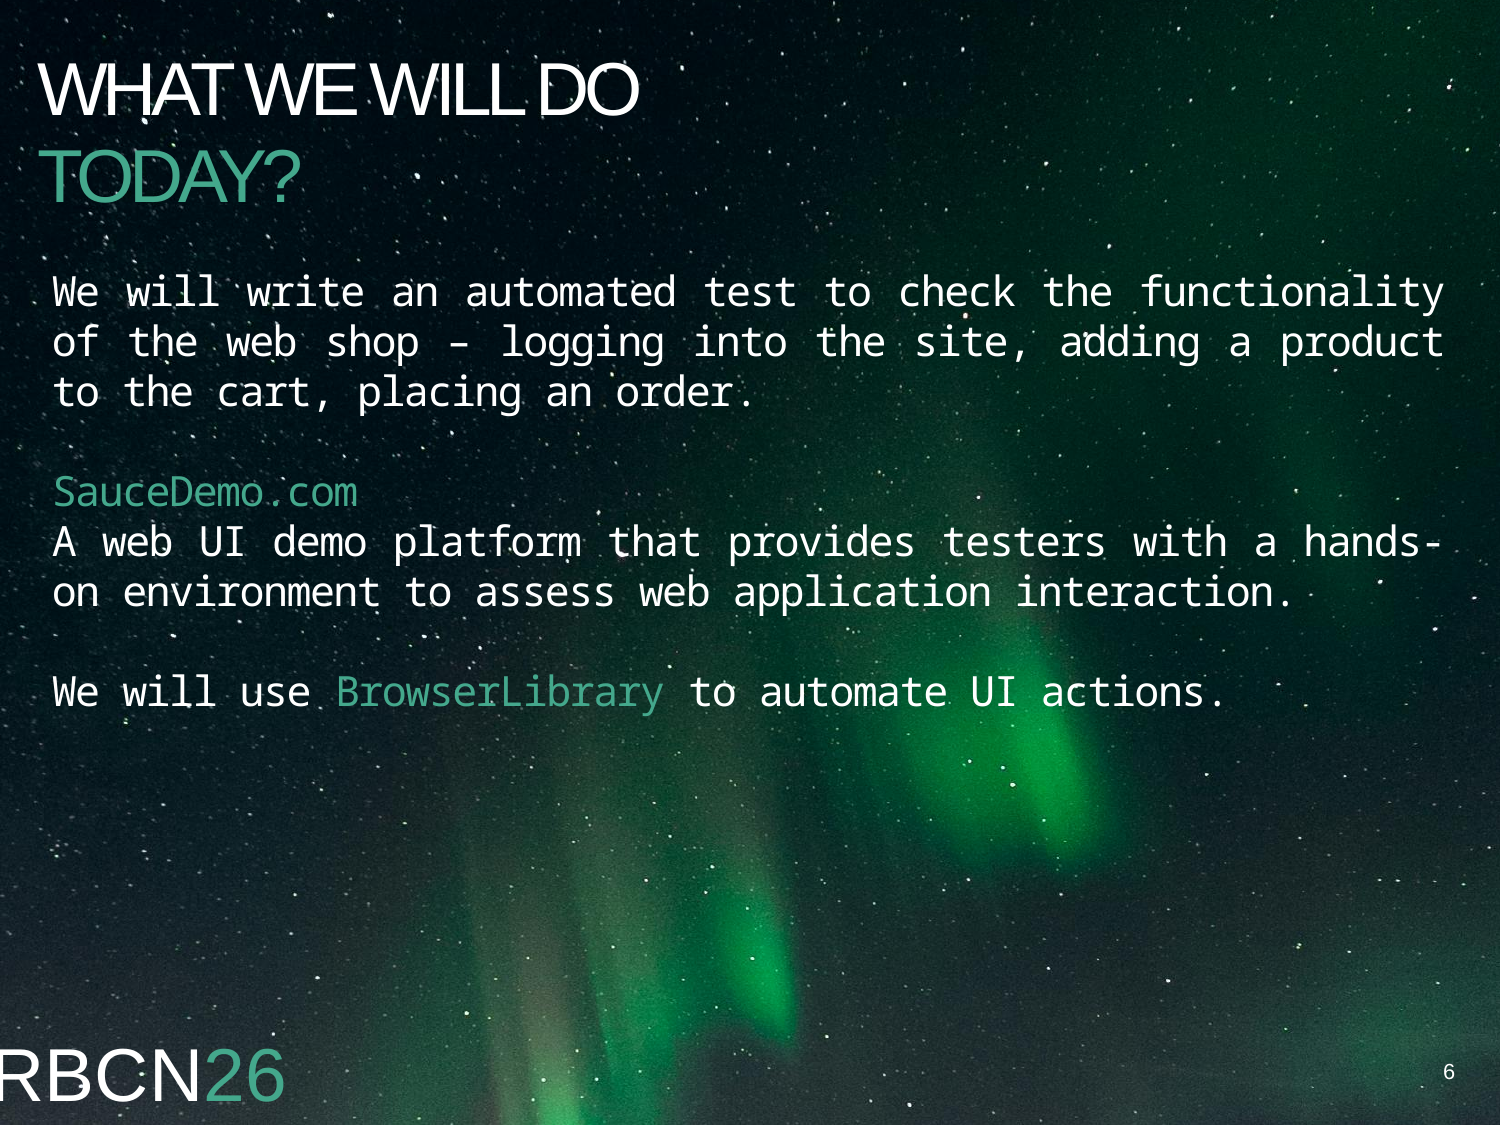

# What we will do
Today?
We will write an automated test to check the functionality of the web shop – logging into the site, adding a product to the cart, placing an order.

SauceDemo.com
A web UI demo platform that provides testers with a hands-on environment to assess web application interaction.

We will use BrowserLibrary to automate UI actions.

6